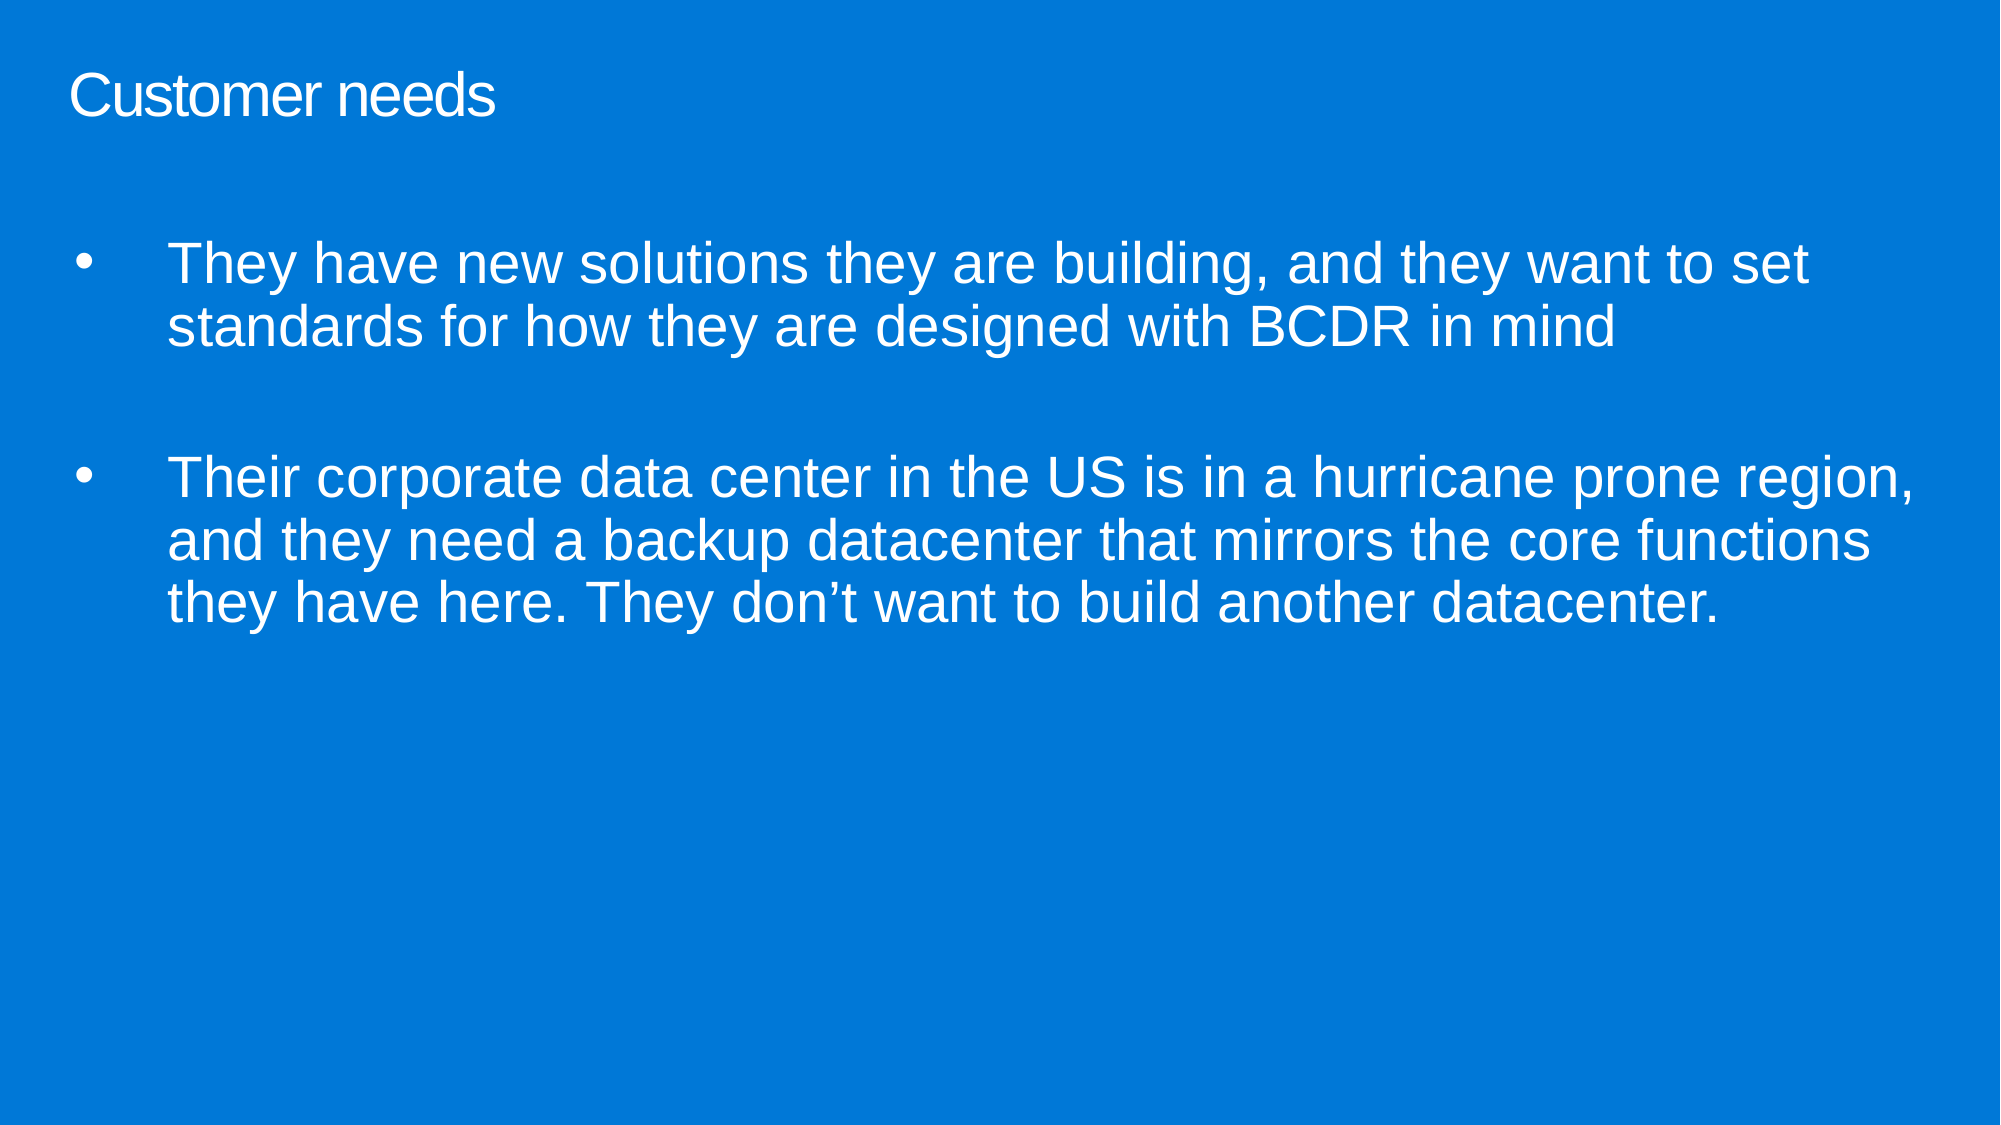

# Customer needs
They have new solutions they are building, and they want to set standards for how they are designed with BCDR in mind

Their corporate data center in the US is in a hurricane prone region, and they need a backup datacenter that mirrors the core functions they have here. They don’t want to build another datacenter.